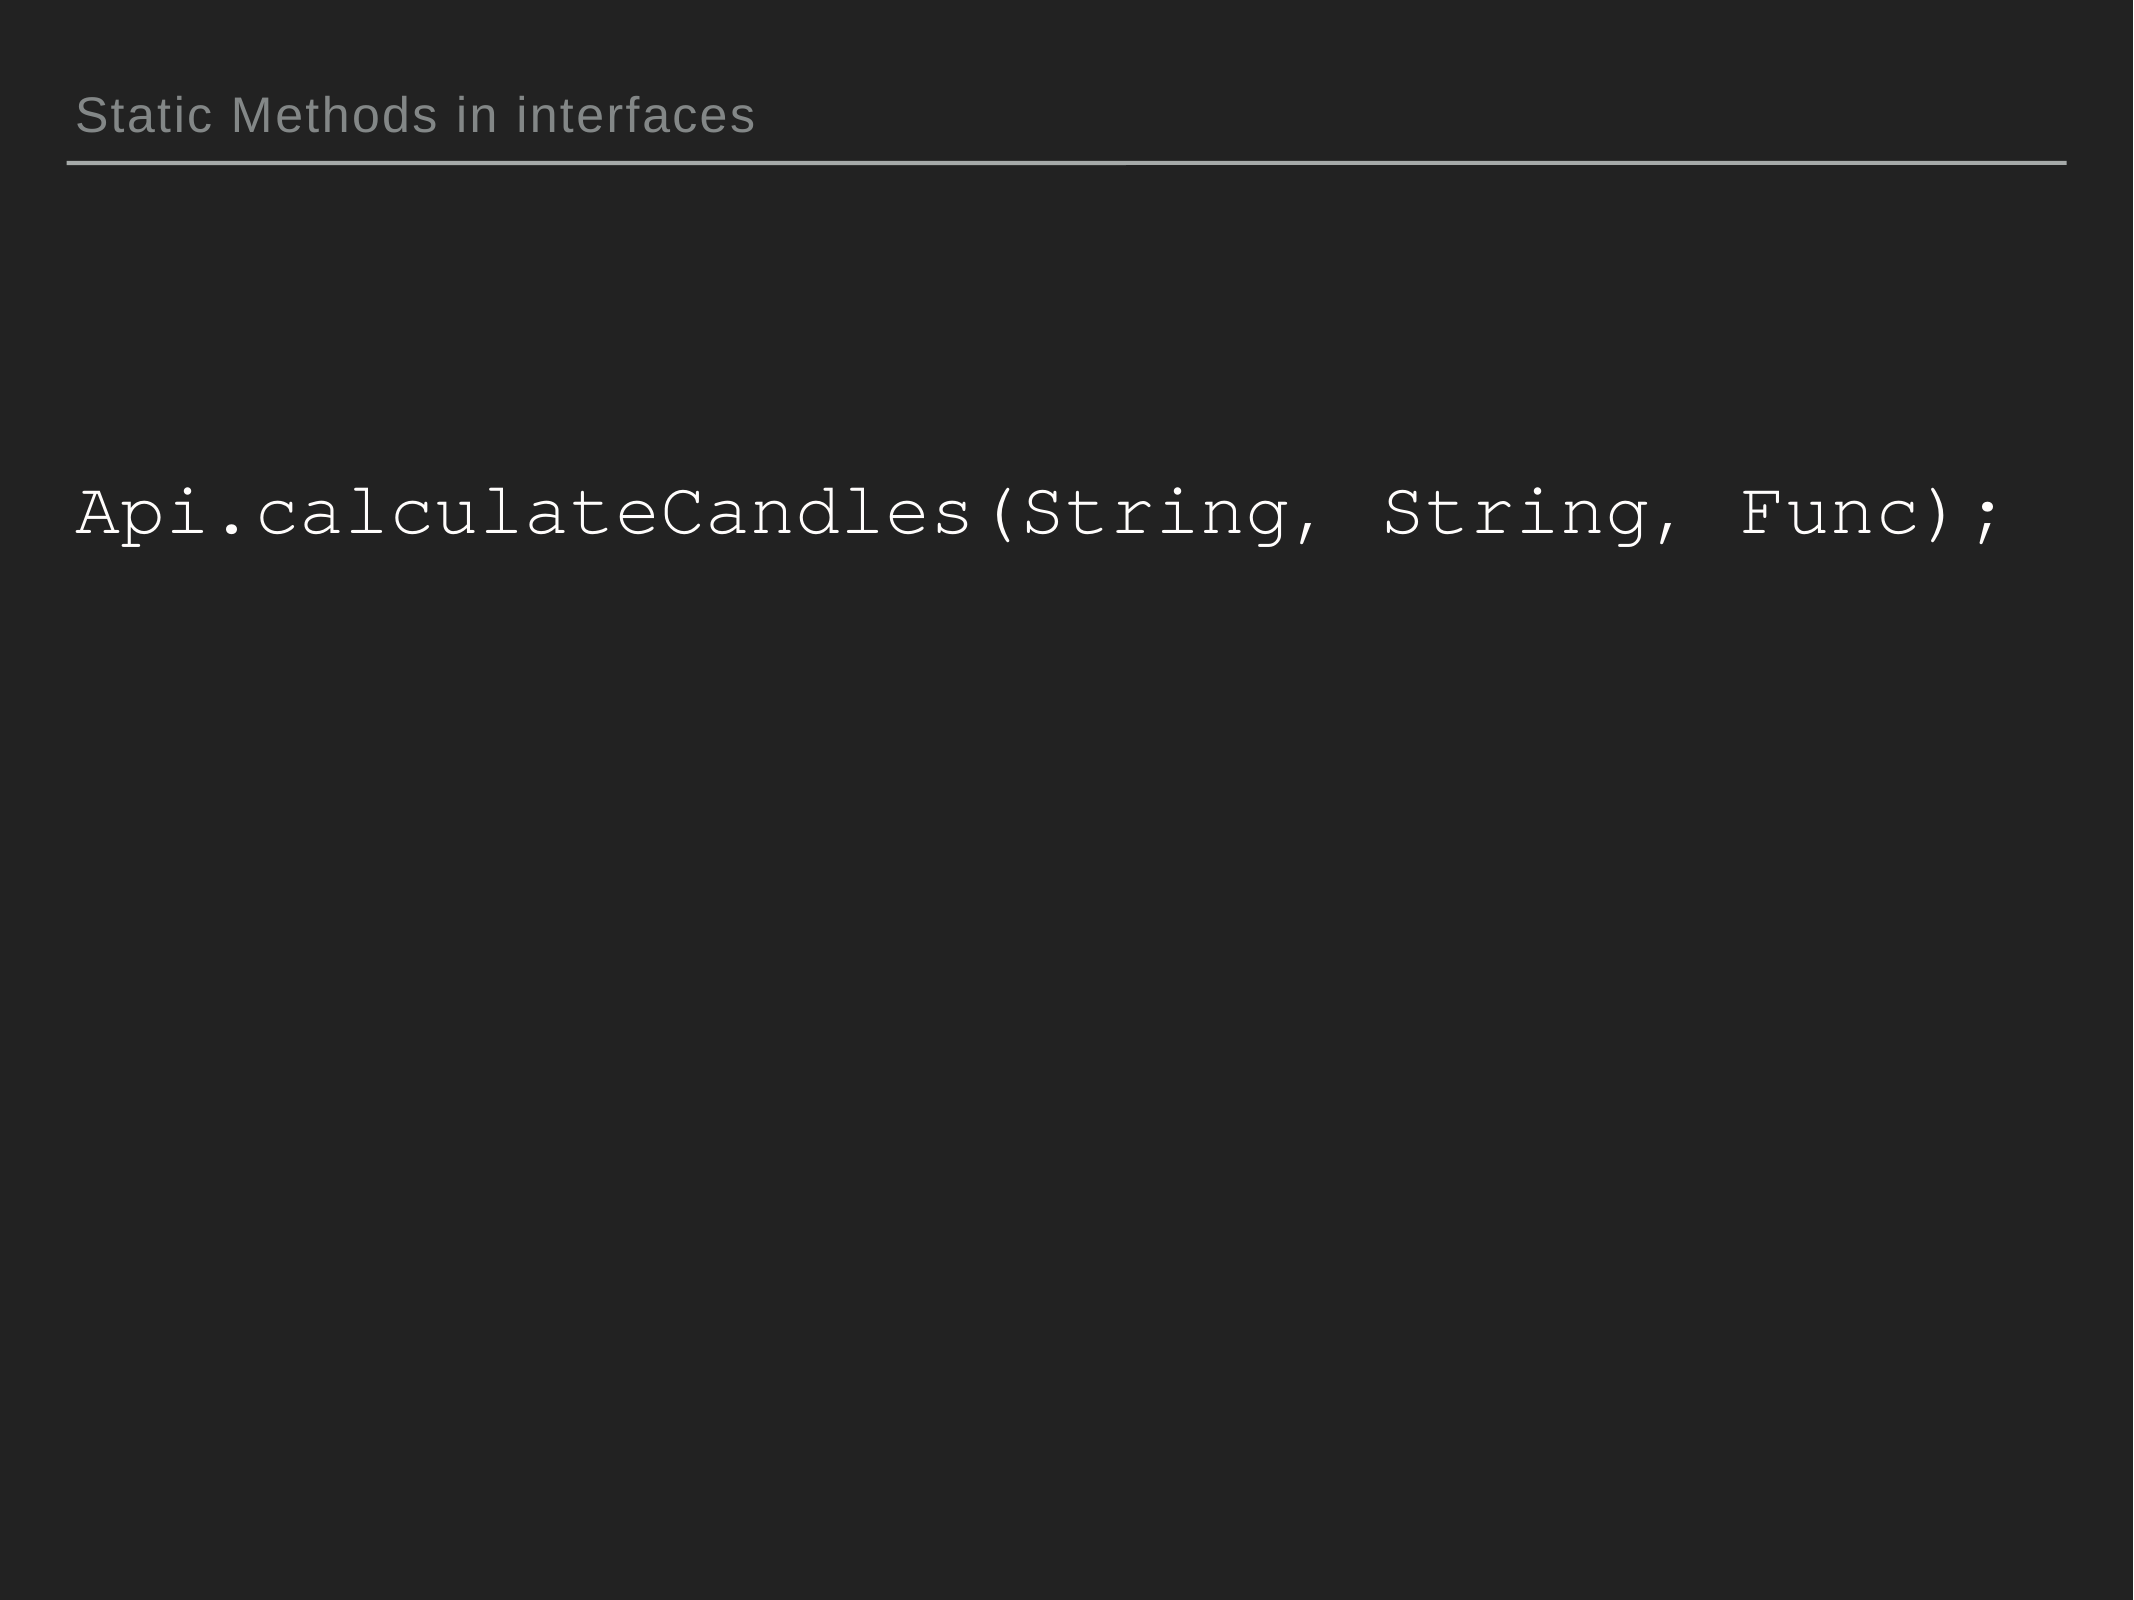

Static Methods in interfaces
Api.calculateCandles(String, String, Func);